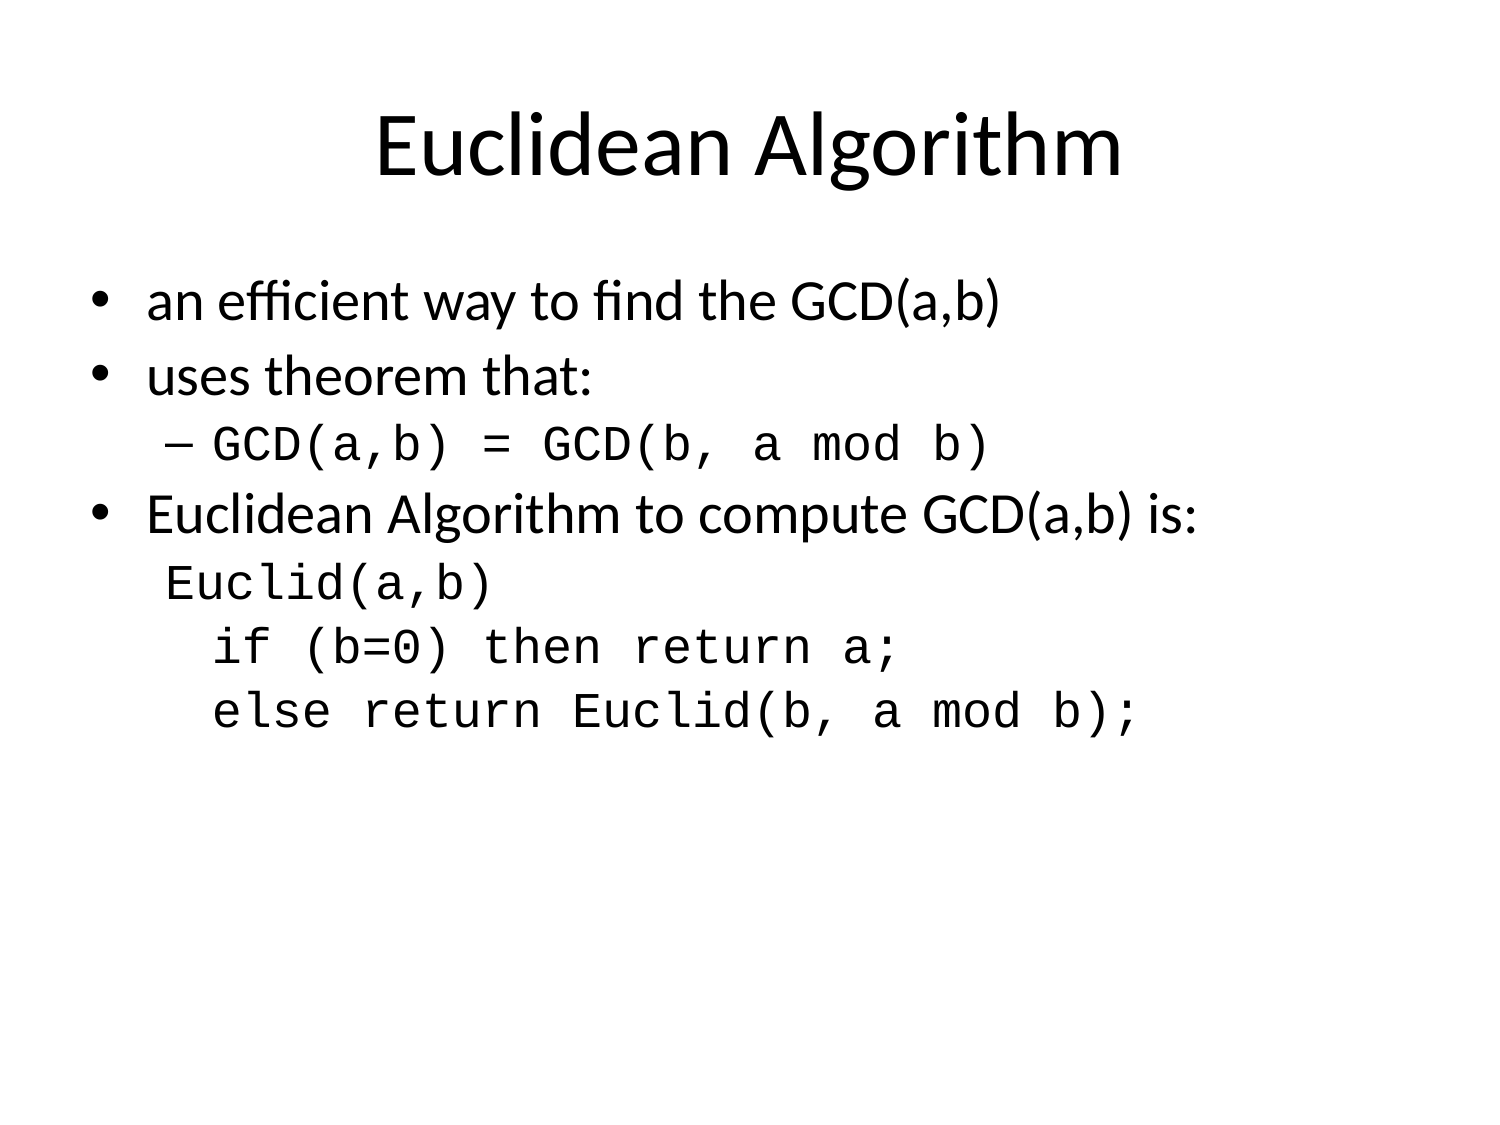

# Euclidean Algorithm
an efficient way to find the GCD(a,b)
uses theorem that:
GCD(a,b) = GCD(b, a mod b)
Euclidean Algorithm to compute GCD(a,b) is:
Euclid(a,b)
	if (b=0) then return a;
	else return Euclid(b, a mod b);